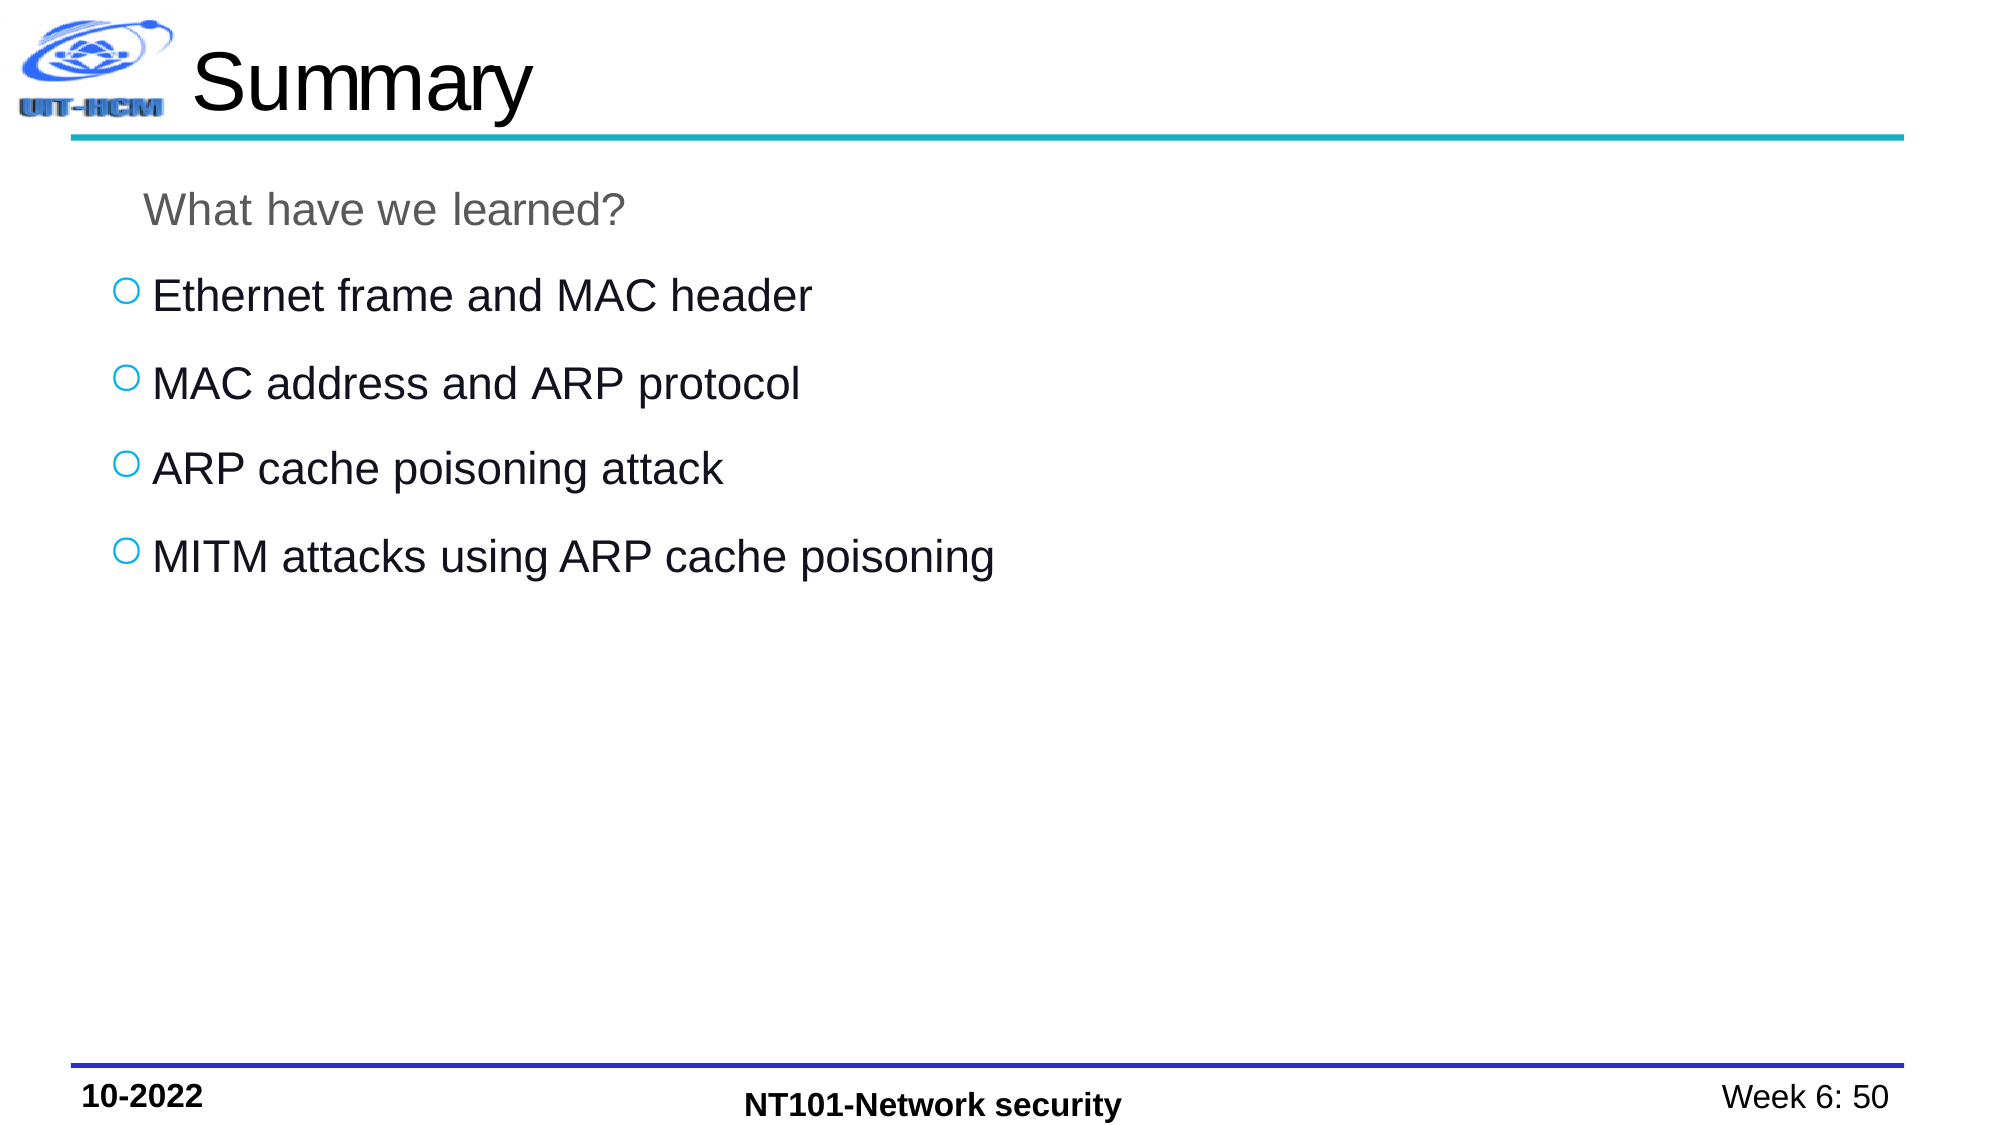

# Summary
What have we learned?
Ethernet frame and MAC header
MAC address and ARP protocol
ARP cache poisoning attack
MITM attacks using ARP cache poisoning